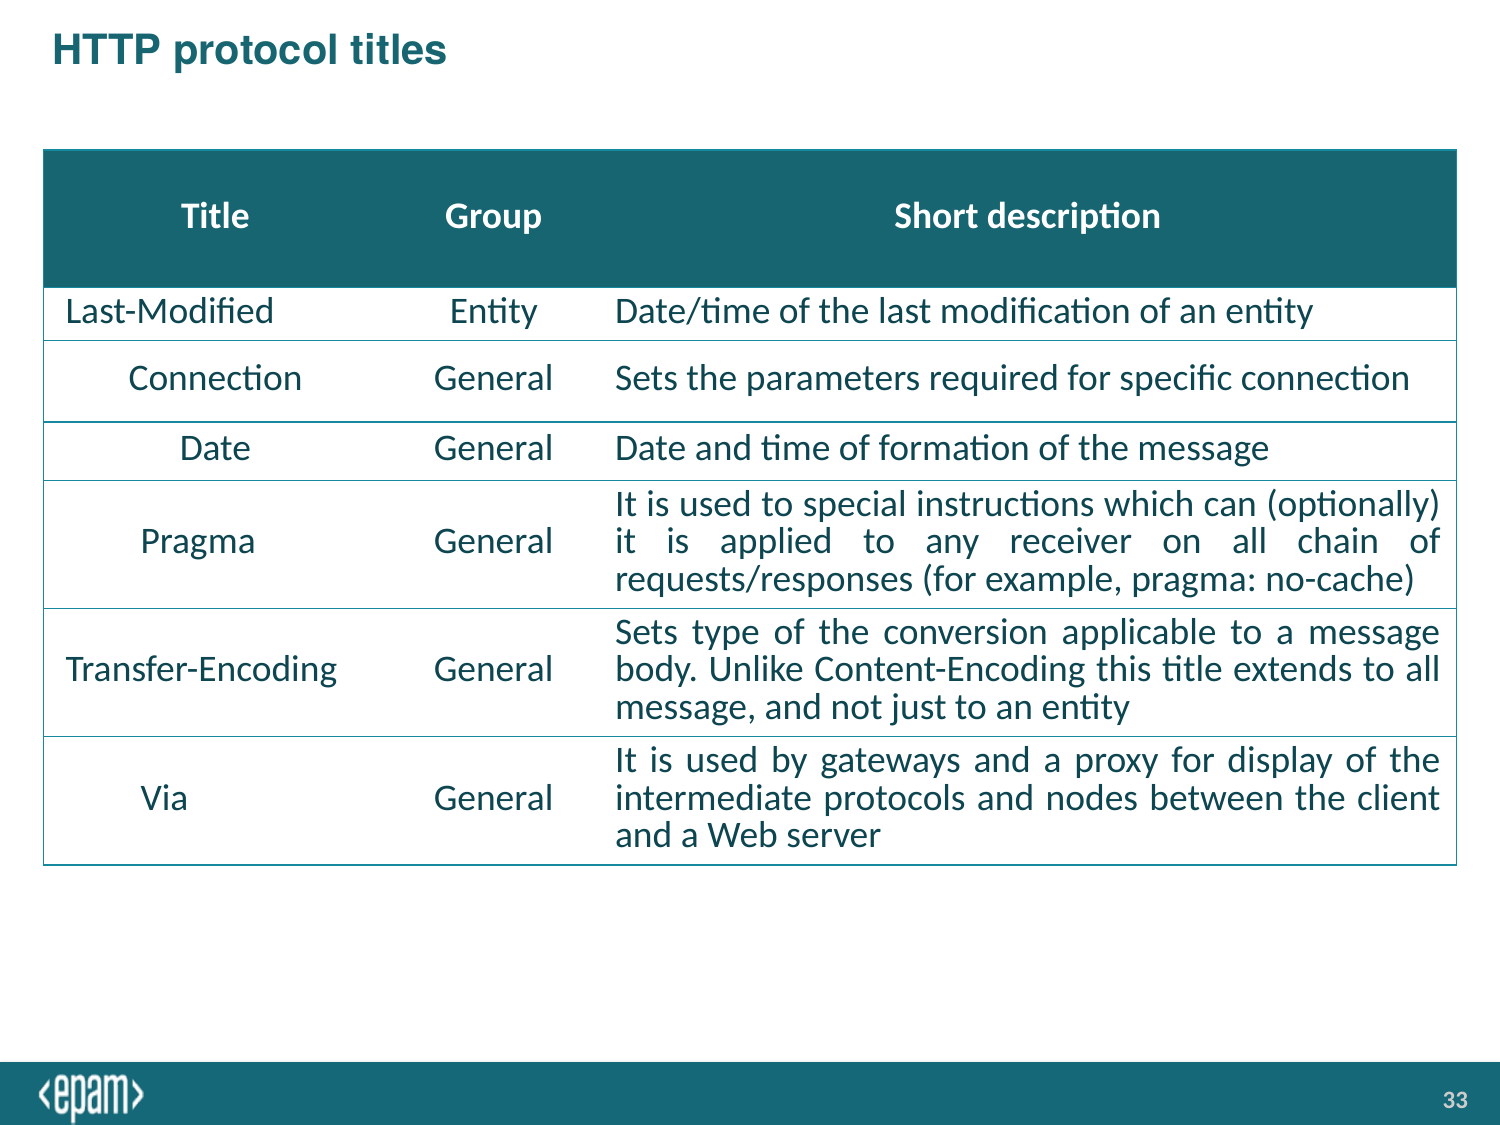

# HTTP protocol titles
| Title | Group | Short description |
| --- | --- | --- |
| Last-Modified | Entity | Date/time of the last modification of an entity |
| Connection | General | Sets the parameters required for specific connection |
| Date | General | Date and time of formation of the message |
| Pragma | General | It is used to special instructions which can (optionally) it is applied to any receiver on all chain of requests/responses (for example, pragma: no-cache) |
| Transfer-Encoding | General | Sets type of the conversion applicable to a message body. Unlike Content-Encoding this title extends to all message, and not just to an entity |
| Via | General | It is used by gateways and a proxy for display of the intermediate protocols and nodes between the client and a Web server |